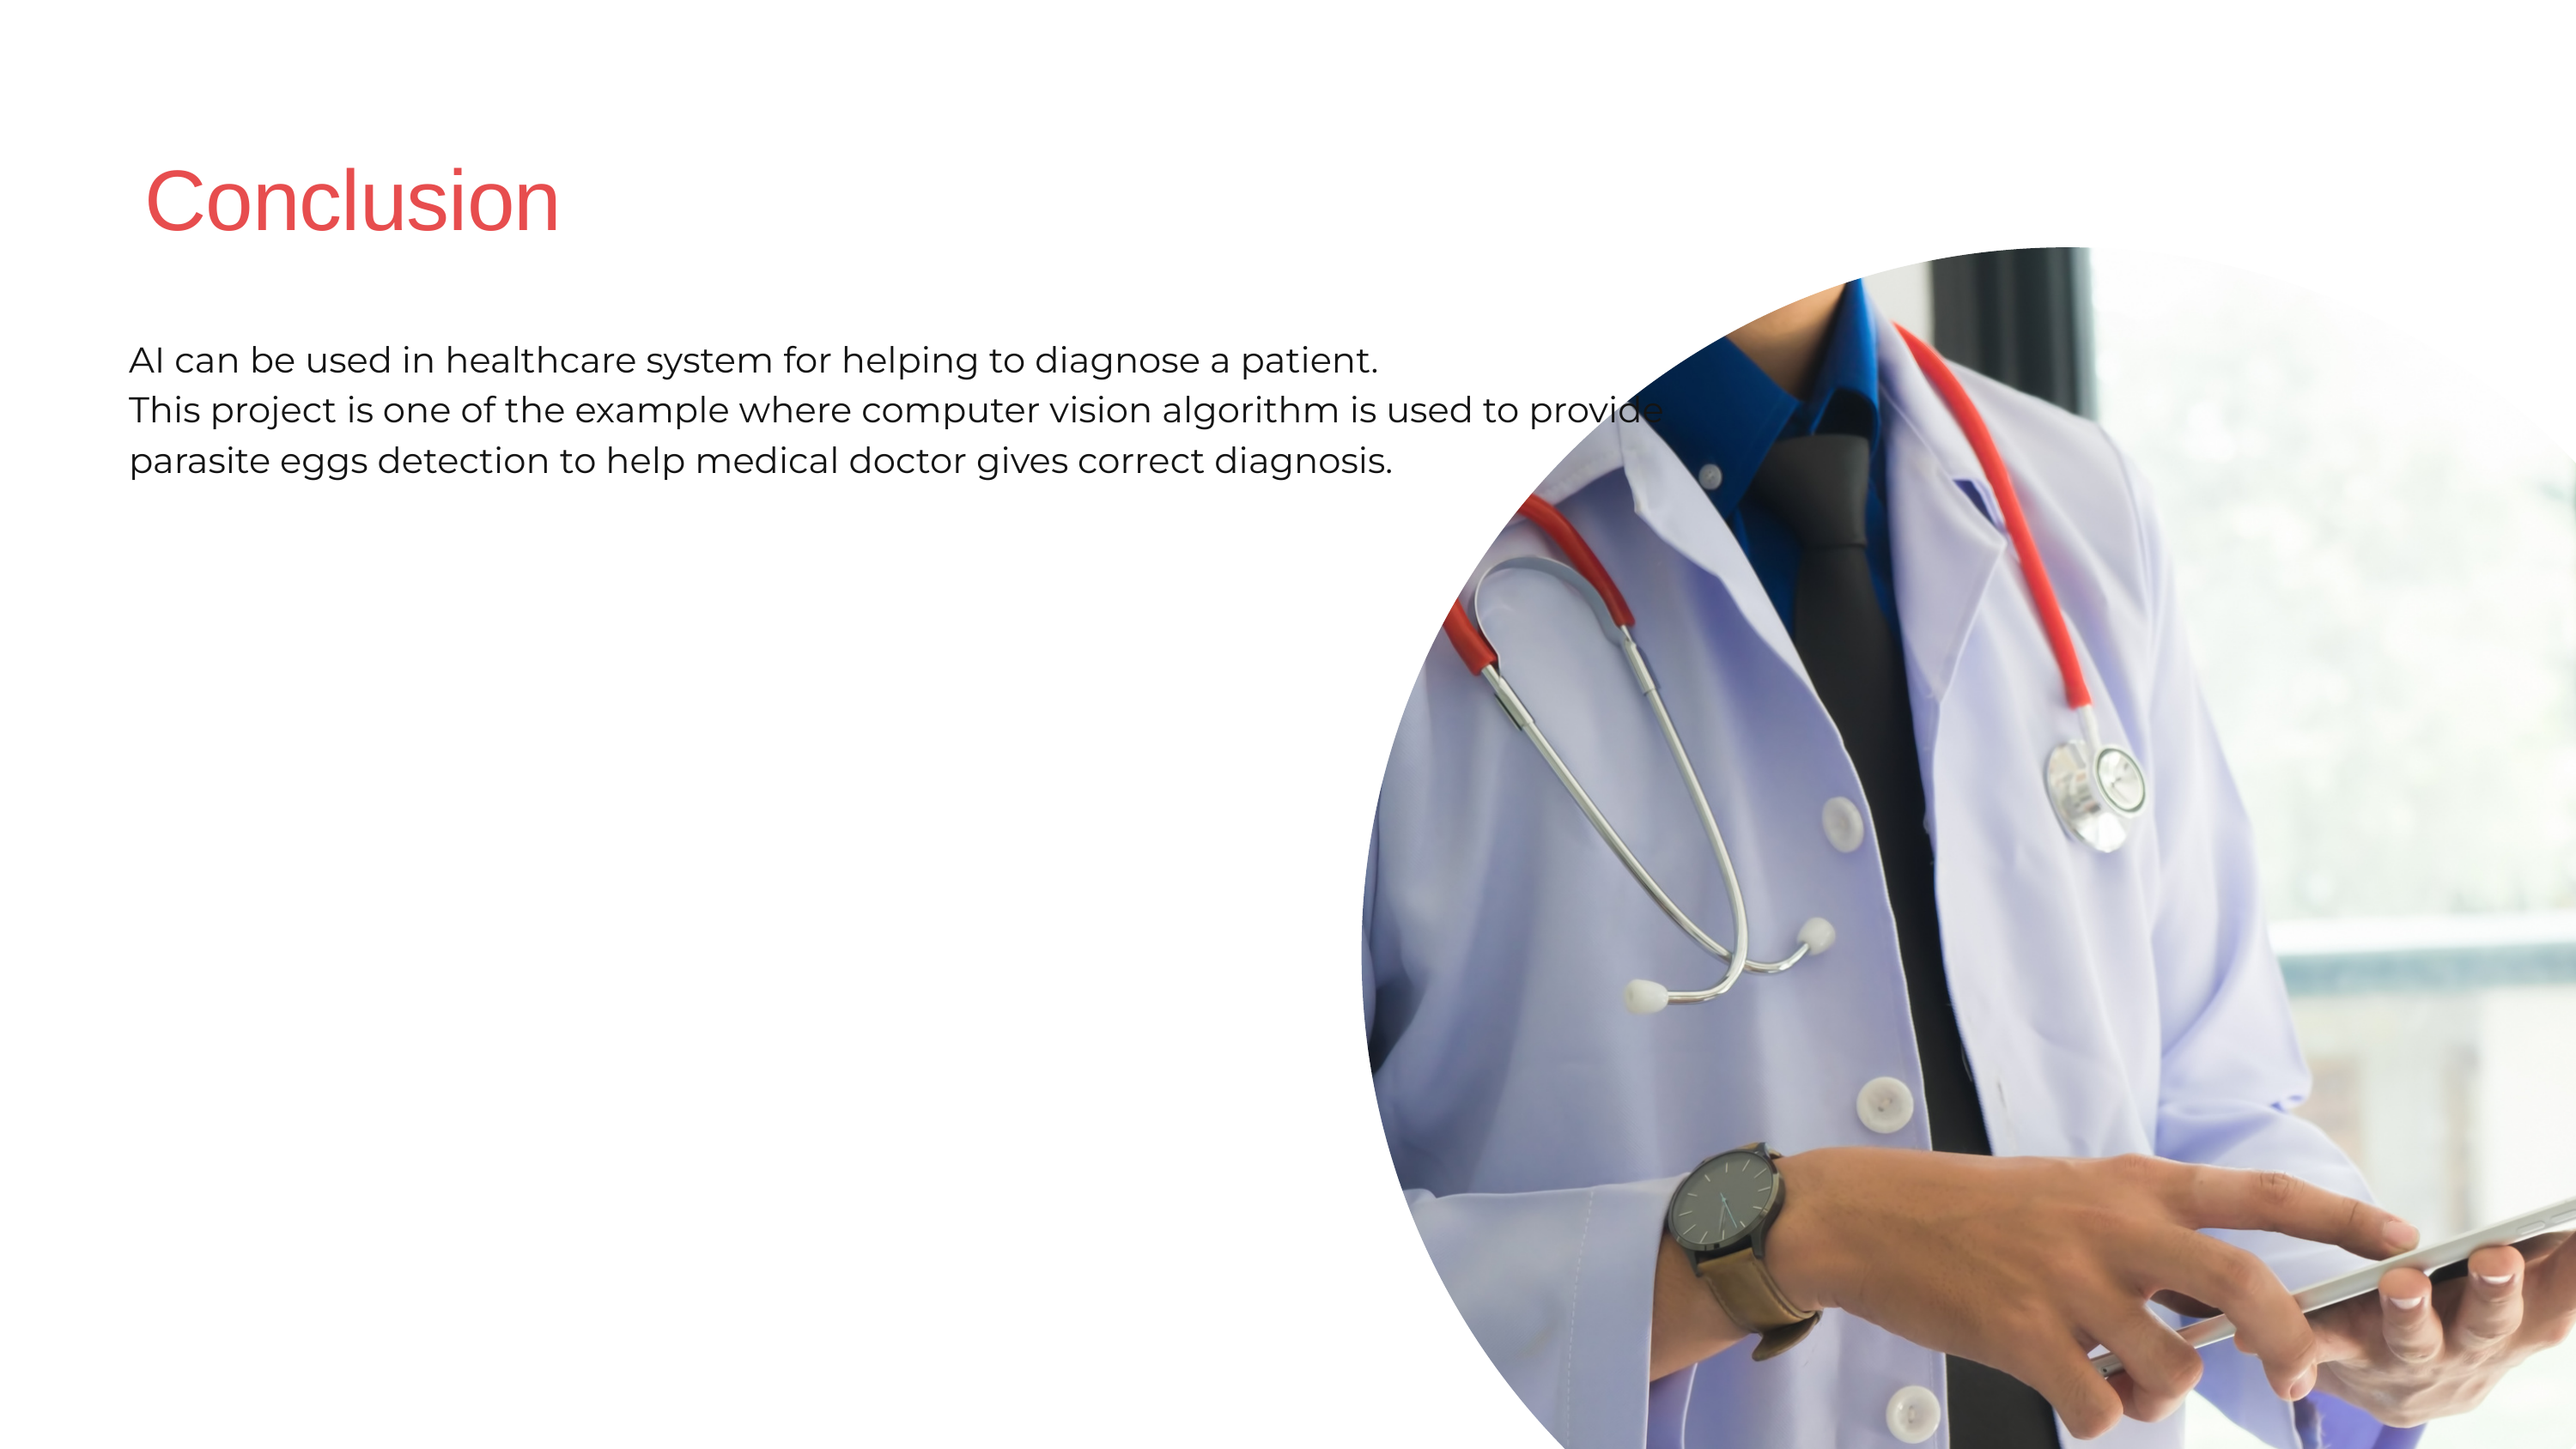

Conclusion

AI can be used in healthcare system for helping to diagnose a patient.
This project is one of the example where computer vision algorithm is used to provide
parasite eggs detection to help medical doctor gives correct diagnosis.